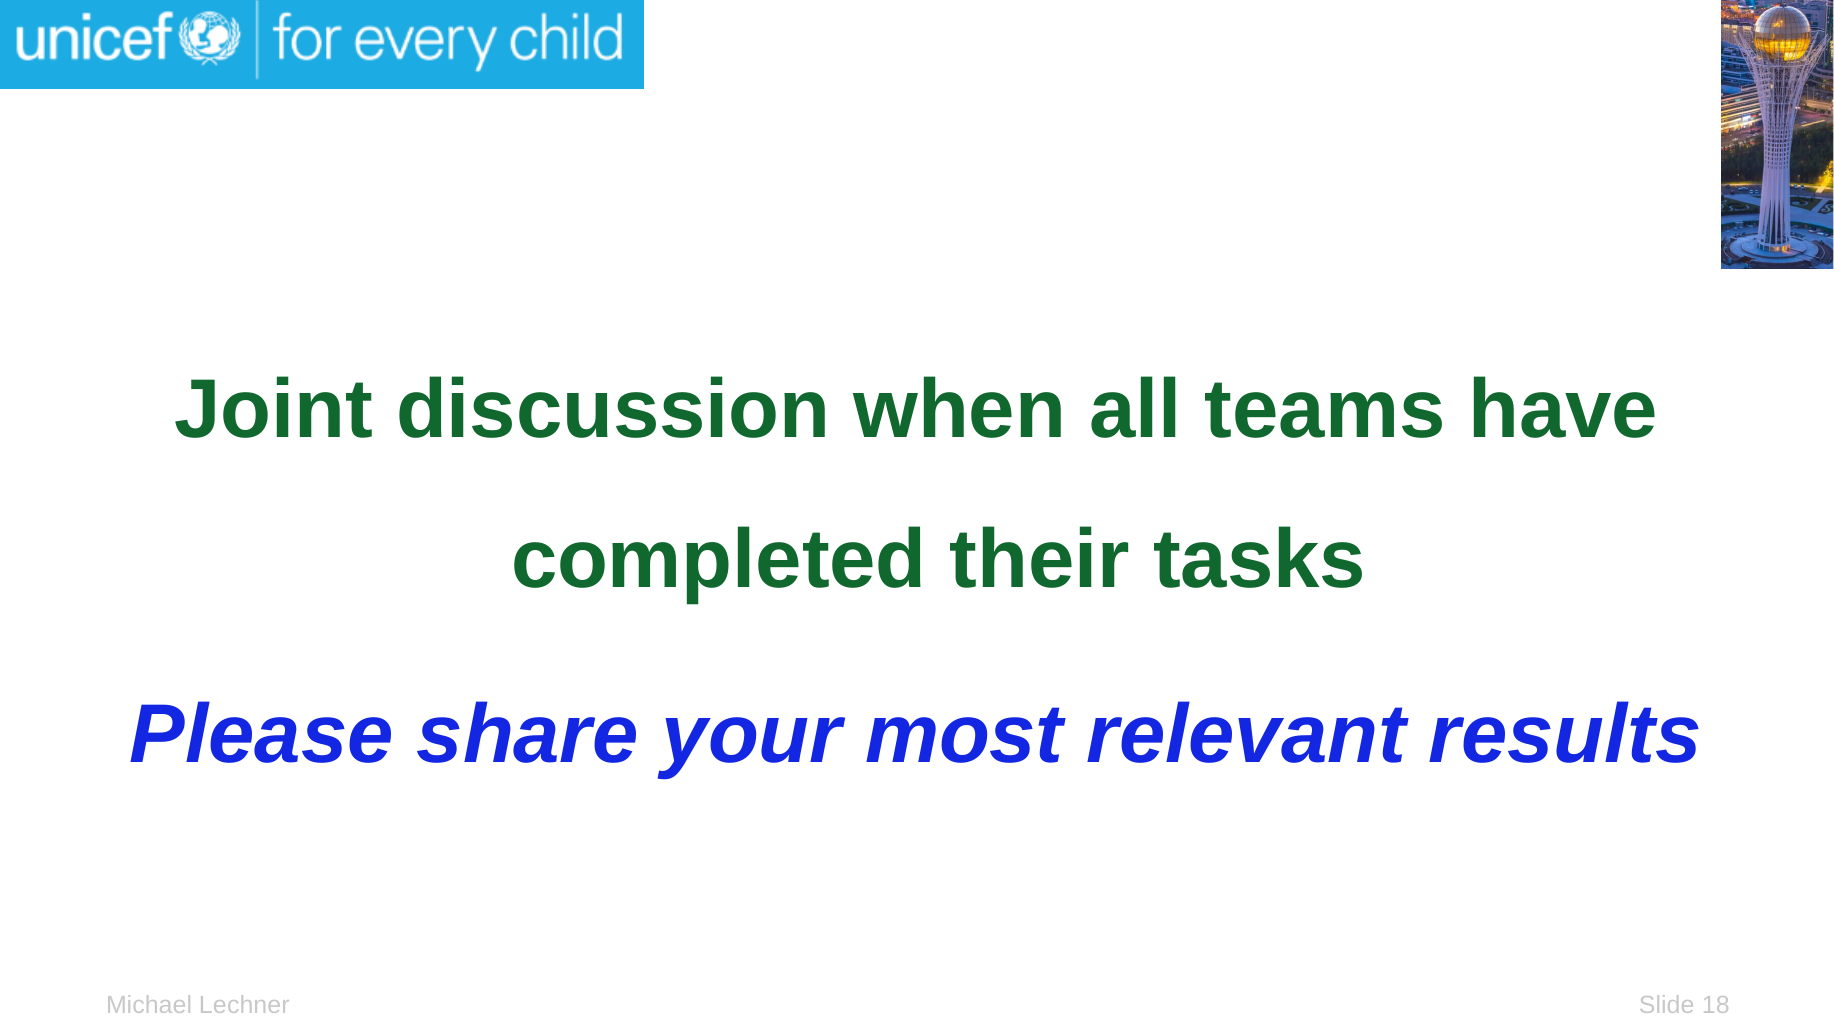

#
Joint discussion when all teams have completed their tasks
Please share your most relevant results

Slide 18
Michael Lechner